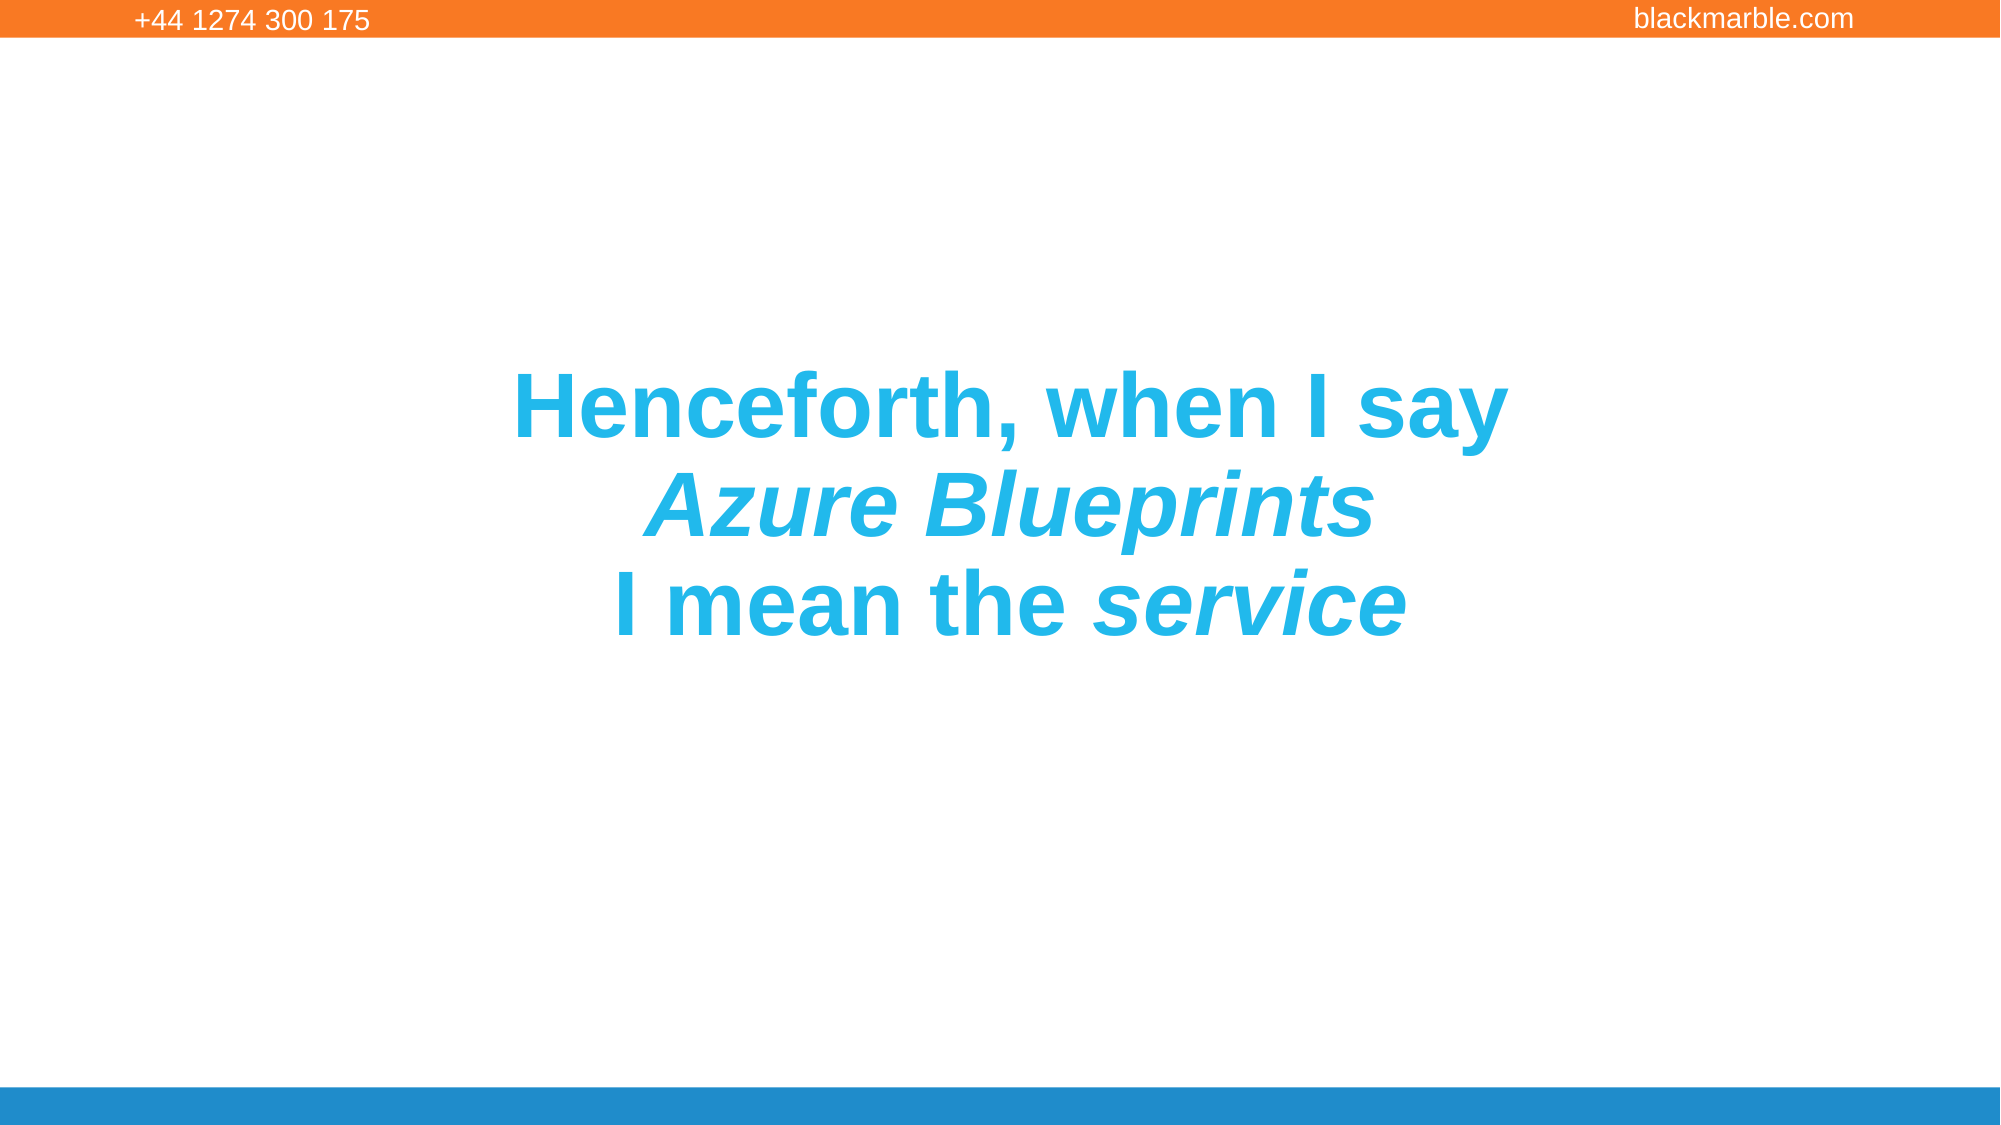

Henceforth, when I say
Azure Blueprints
I mean the service